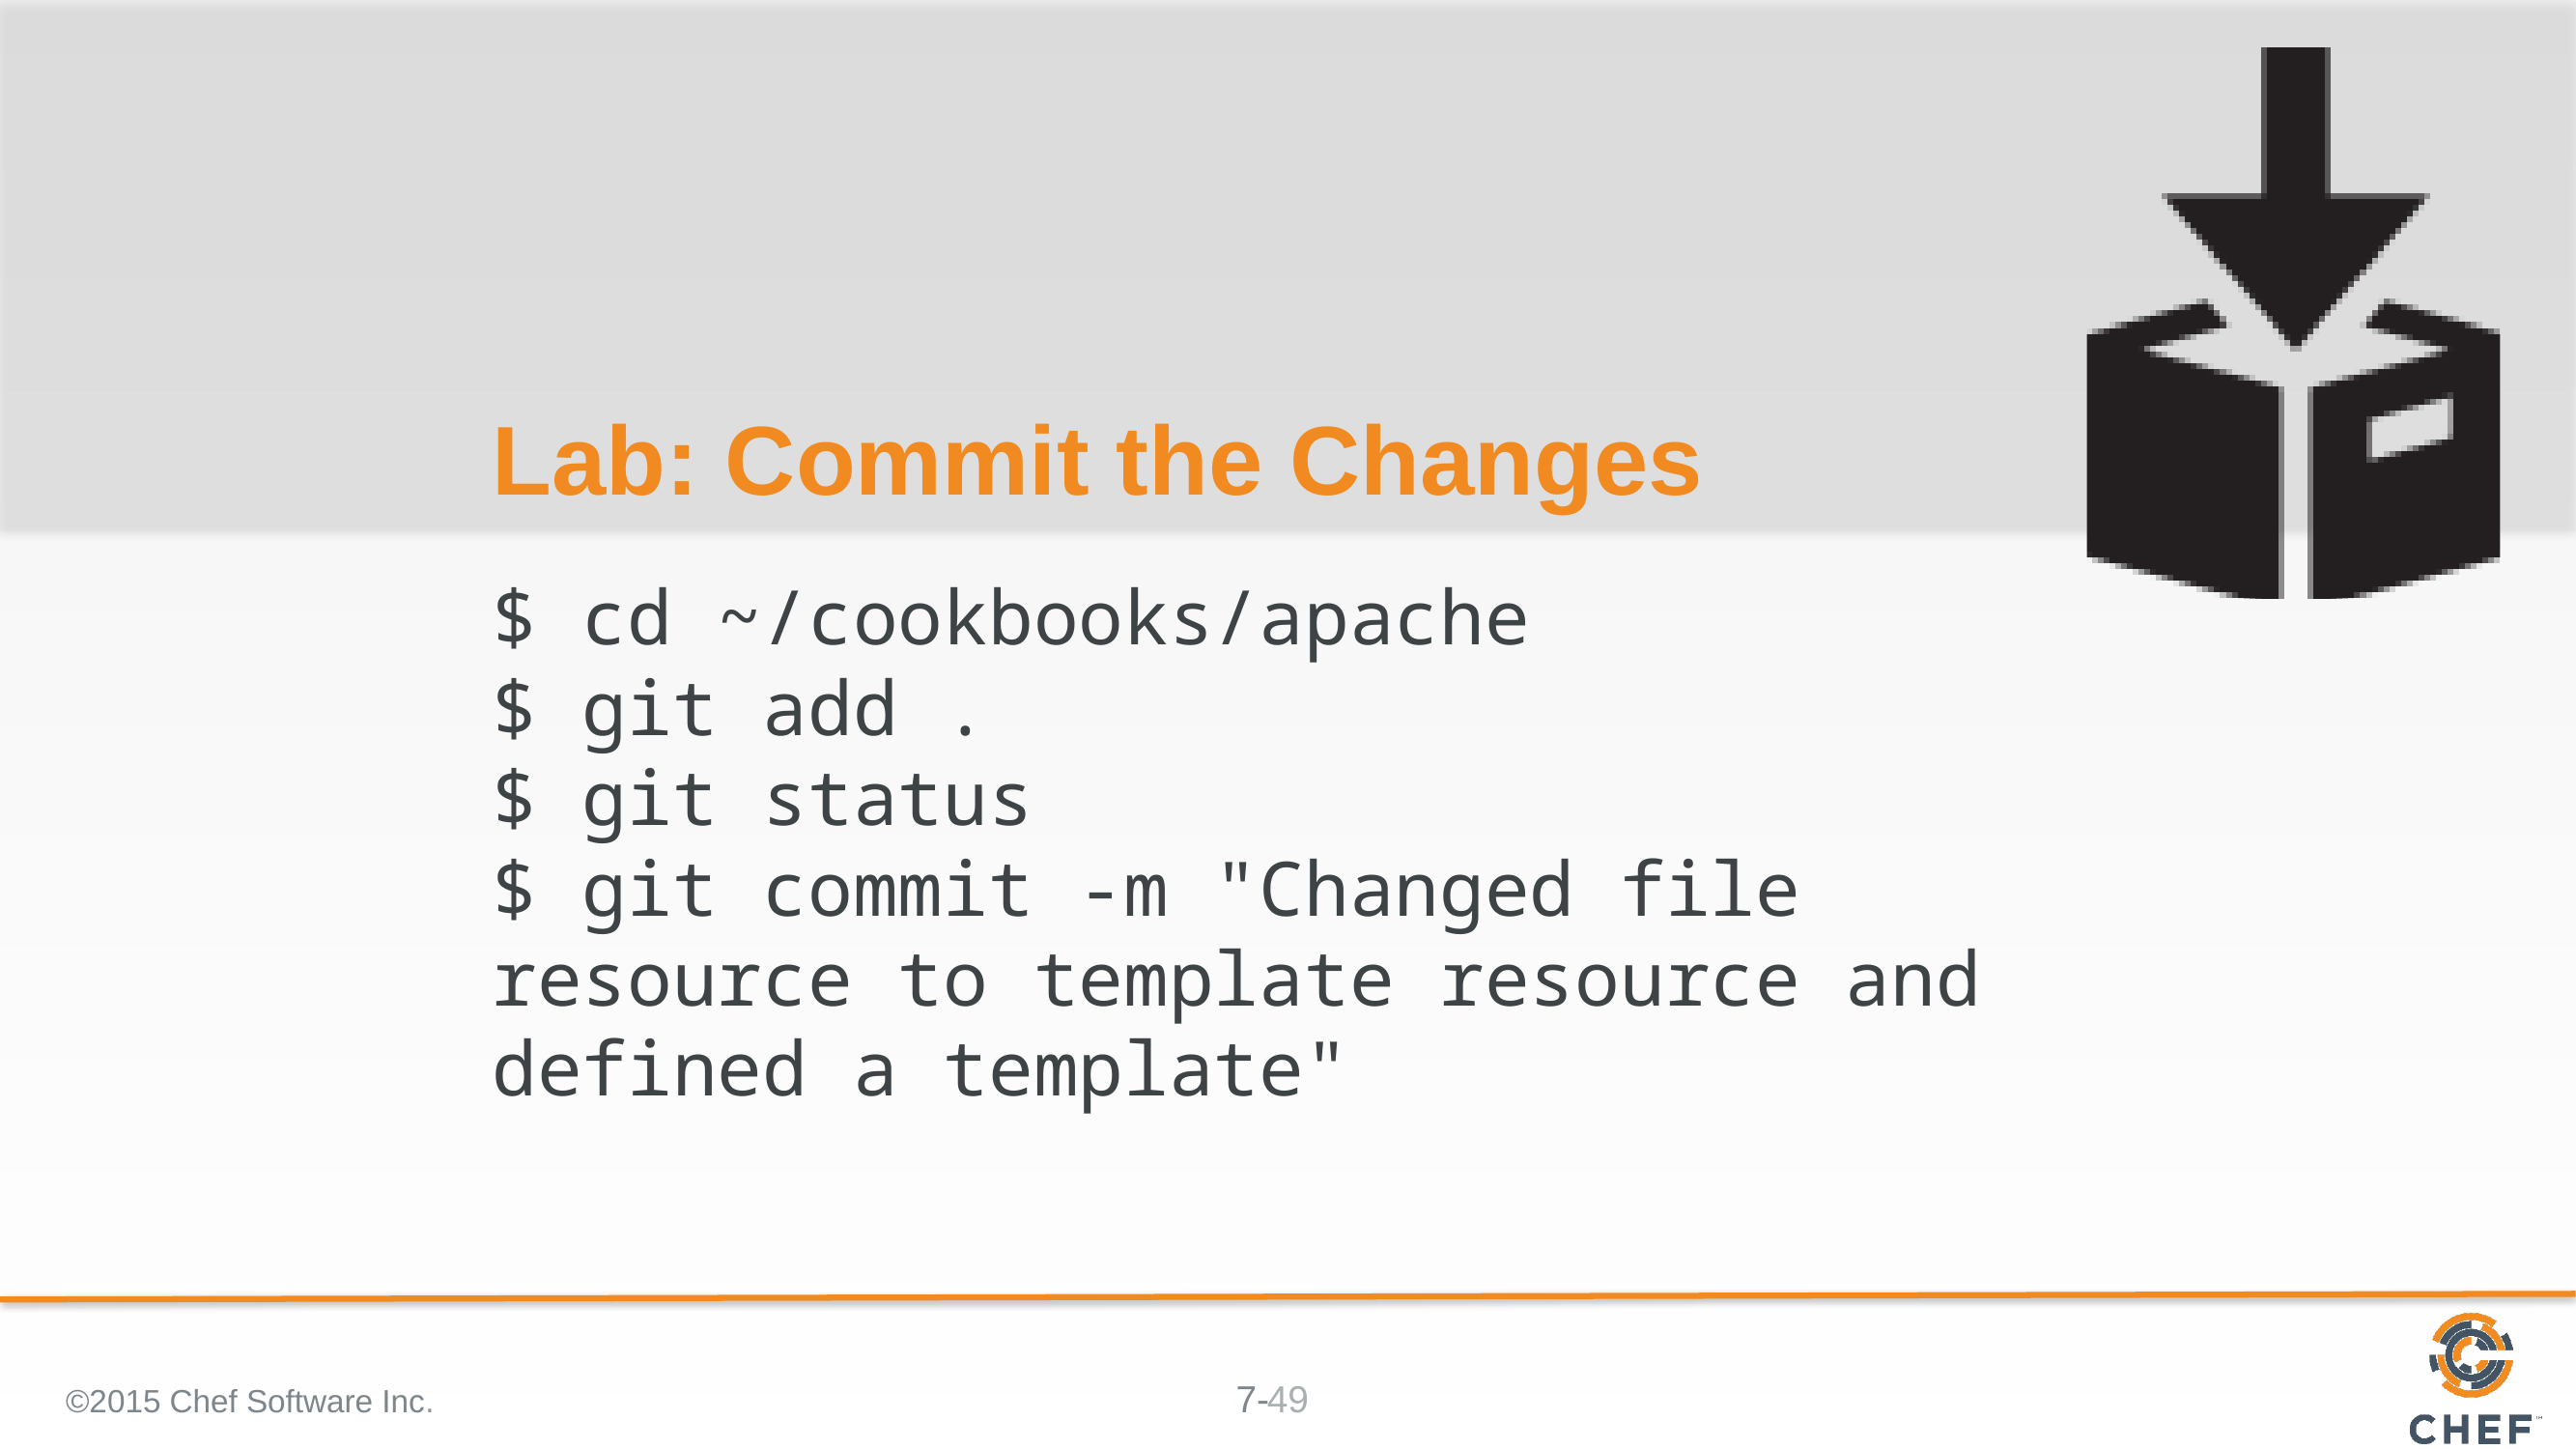

# Lab: Commit the Changes
$ cd ~/cookbooks/apache
$ git add .
$ git status
$ git commit -m "Changed file resource to template resource and defined a template"
©2015 Chef Software Inc.
49